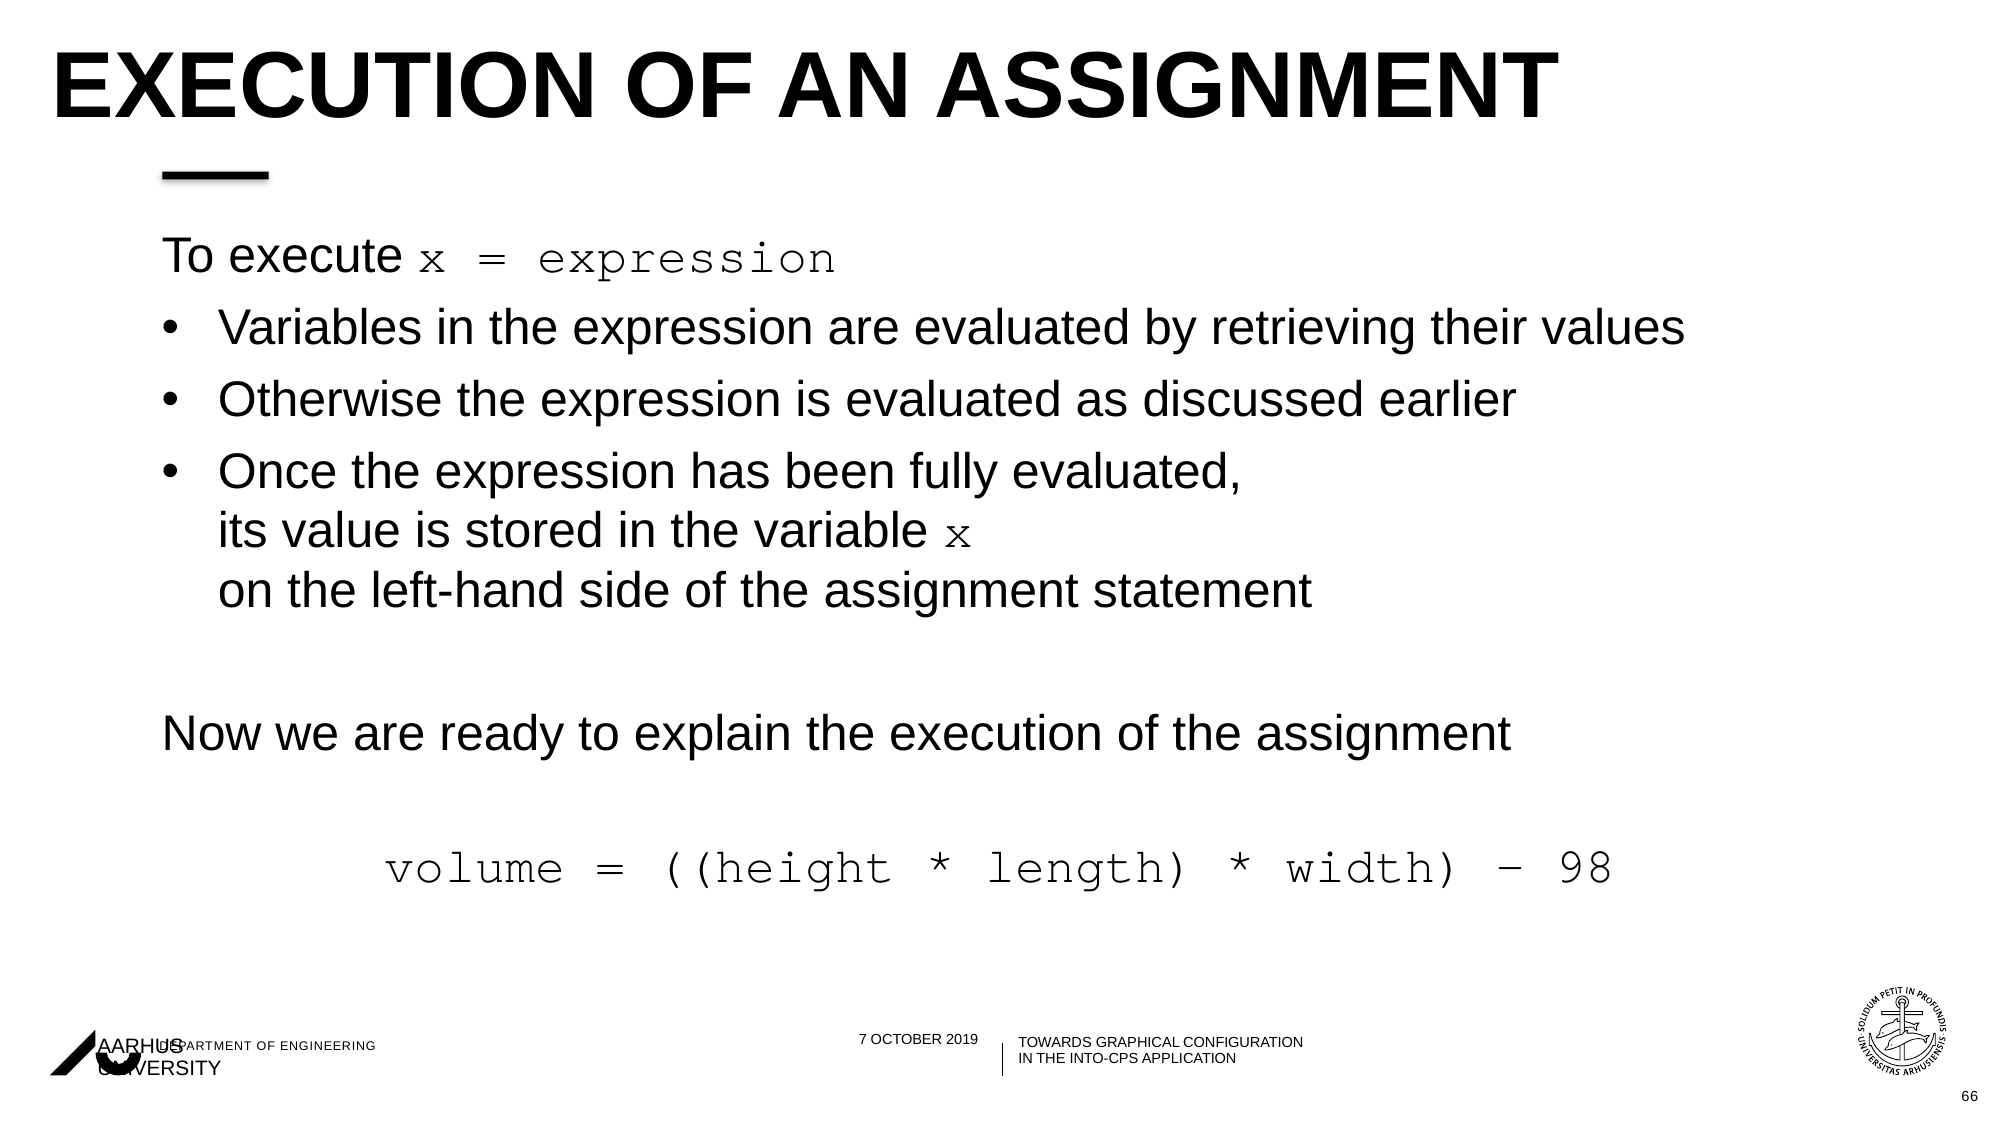

# Execution of an assignment
To execute x = expression
Variables in the expression are evaluated by retrieving their values
Otherwise the expression is evaluated as discussed earlier
Once the expression has been fully evaluated,
its value is stored in the variable x
on the left-hand side of the assignment statement

Now we are ready to explain the execution of the assignment
volume = ((height * length) * width) - 98
66